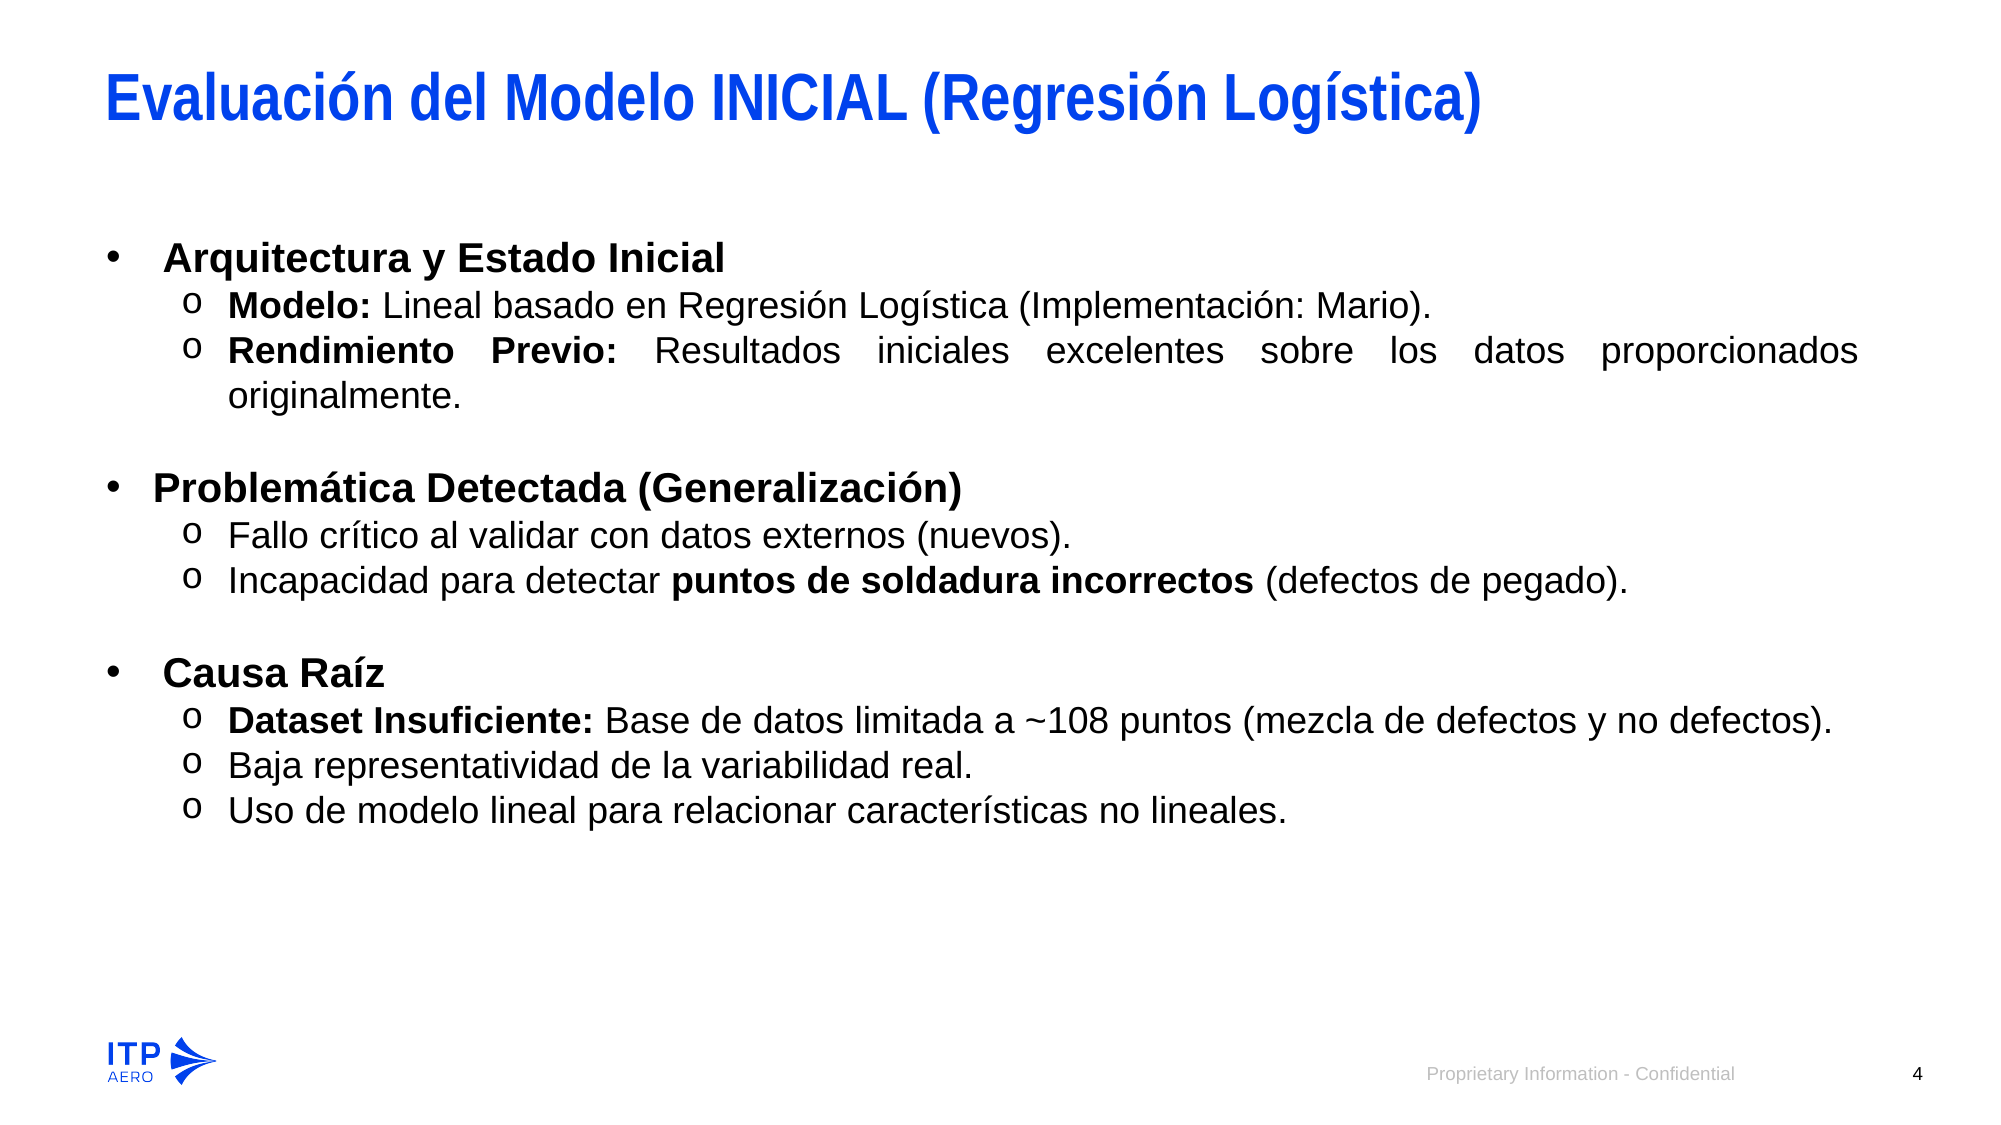

Evaluación del Modelo INICIAL (Regresión Logística)
Arquitectura y Estado Inicial
Modelo: Lineal basado en Regresión Logística (Implementación: Mario).
Rendimiento Previo: Resultados iniciales excelentes sobre los datos proporcionados originalmente.

Problemática Detectada (Generalización)
Fallo crítico al validar con datos externos (nuevos).
Incapacidad para detectar puntos de soldadura incorrectos (defectos de pegado).

Causa Raíz
Dataset Insuficiente: Base de datos limitada a ~108 puntos (mezcla de defectos y no defectos).
Baja representatividad de la variabilidad real.
Uso de modelo lineal para relacionar características no lineales.

Proprietary Information - Confidential
4